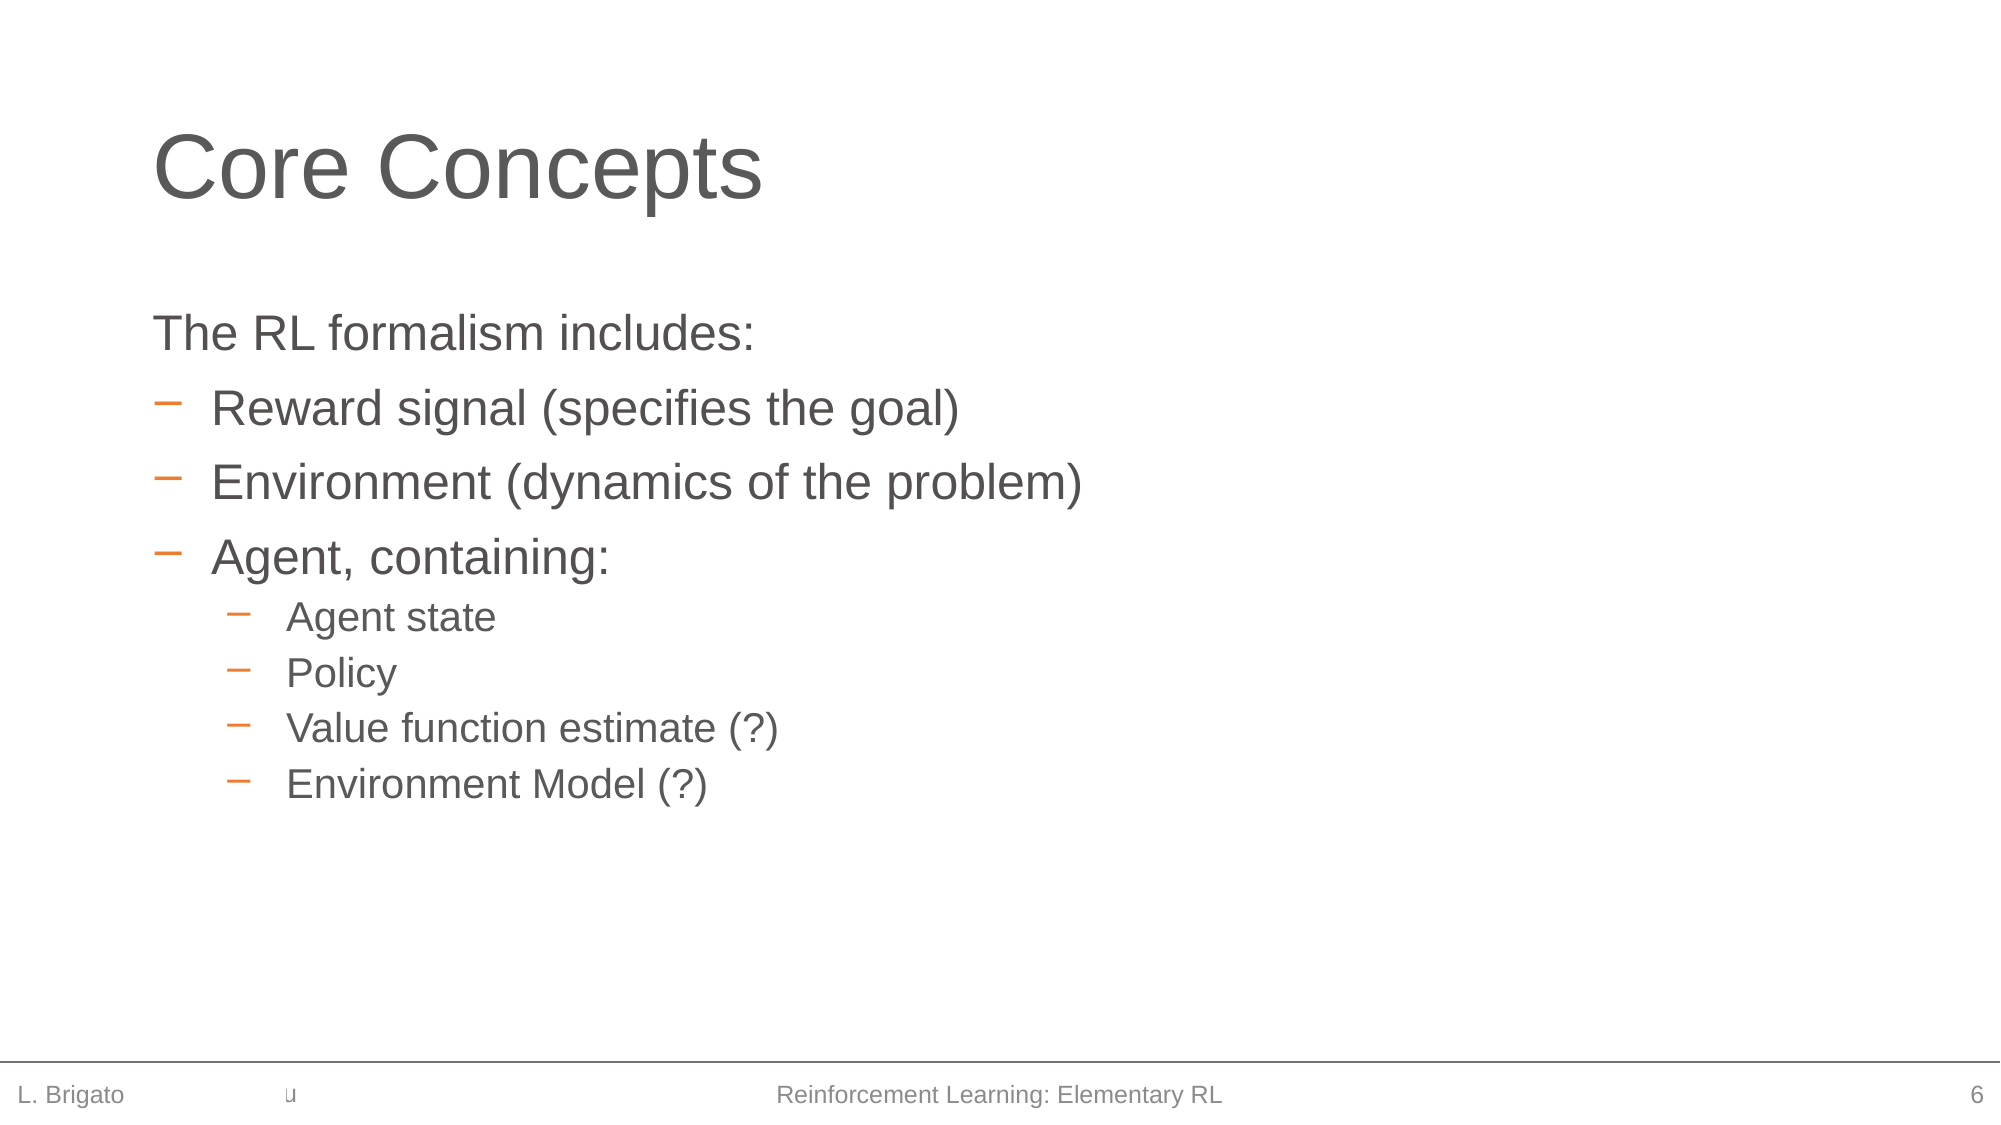

# Core Concepts
The RL formalism includes:
Reward signal (specifies the goal)
Environment (dynamics of the problem)
Agent, containing:
Agent state
Policy
Value function estimate (?)
Environment Model (?)
L. Brigato
Reinforcement Learning: Elementary RL
6